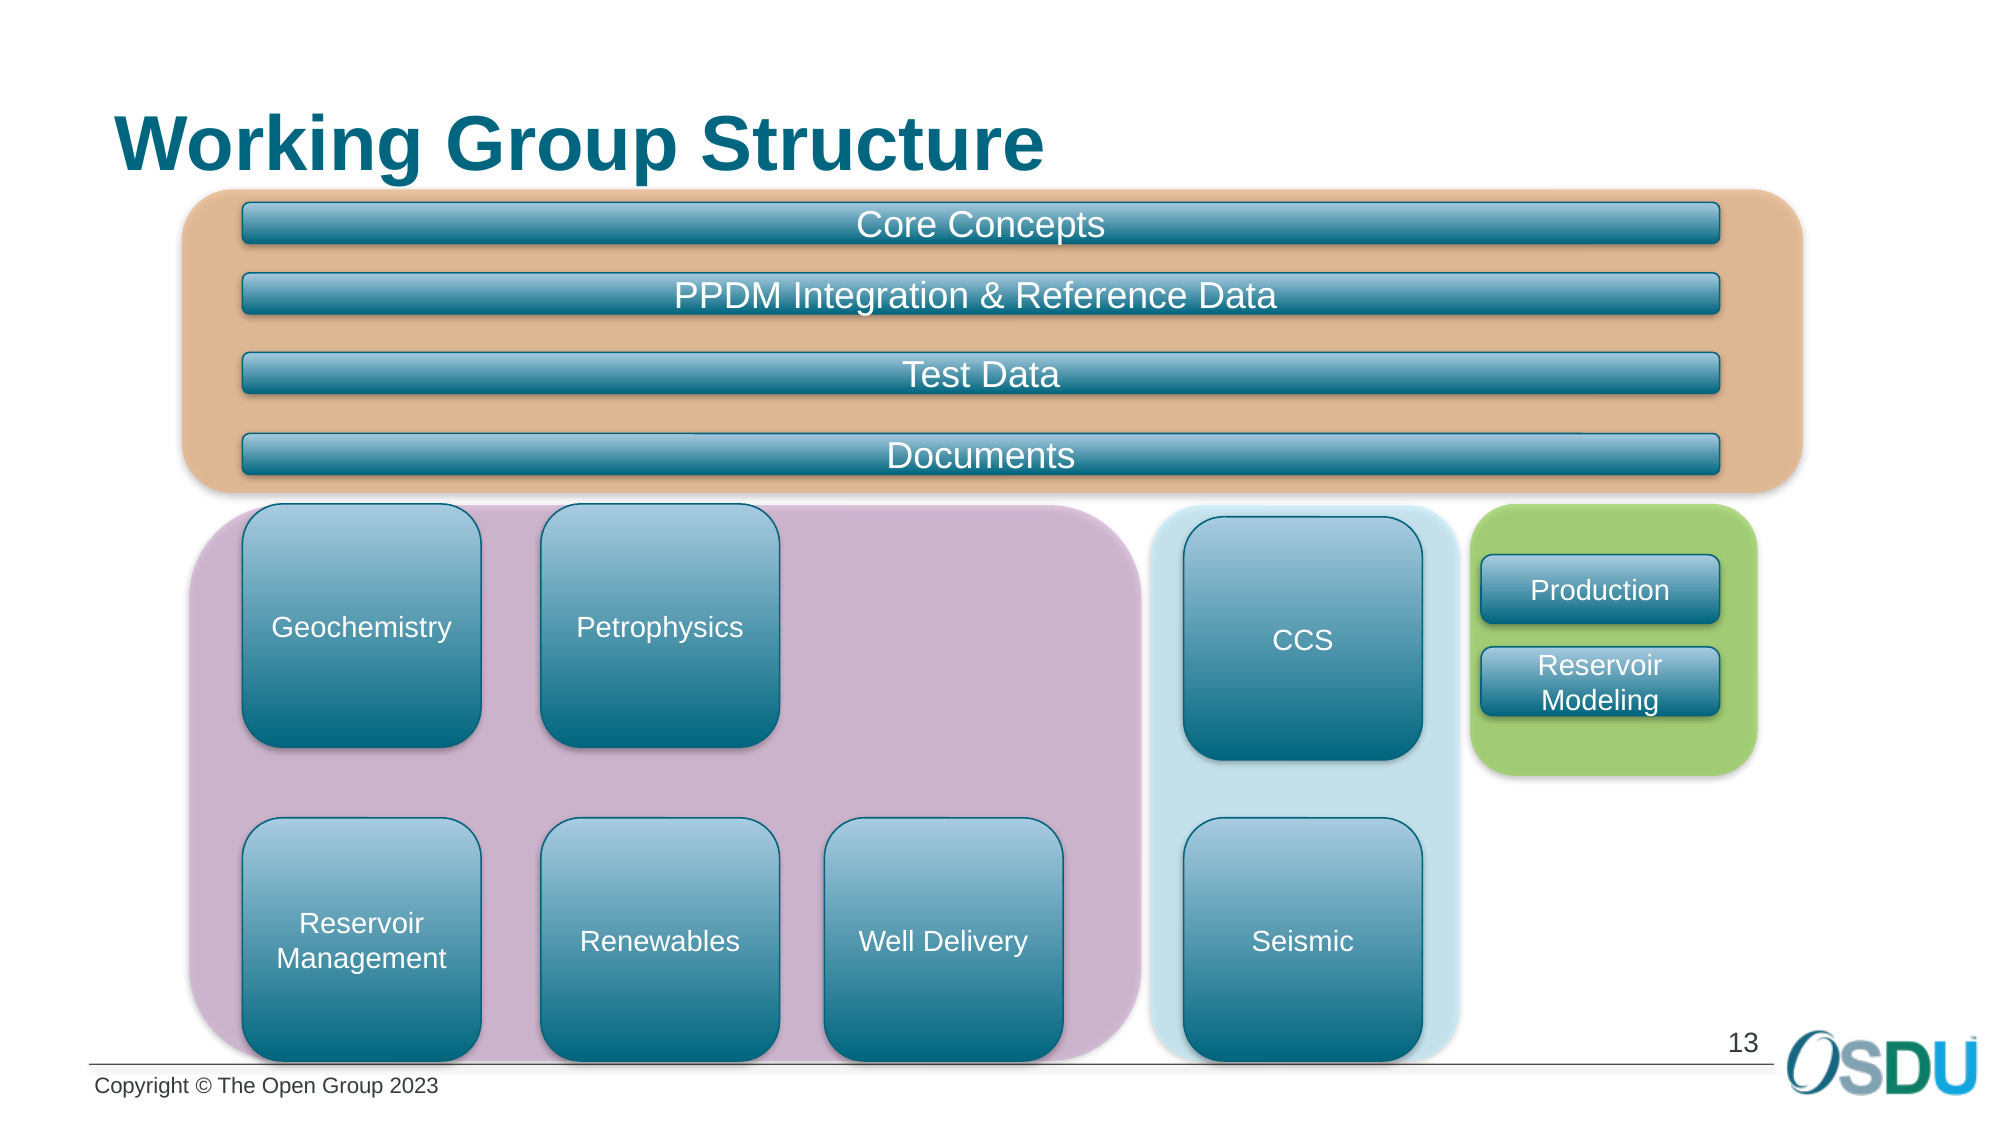

# Working Group Structure

Core Concepts
PPDM Integration & Reference Data
Test Data
Documents
Geochemistry
Petrophysics

CCS
Production
Reservoir Modeling
Seismic
Well Delivery
Reservoir Management
Renewables
13